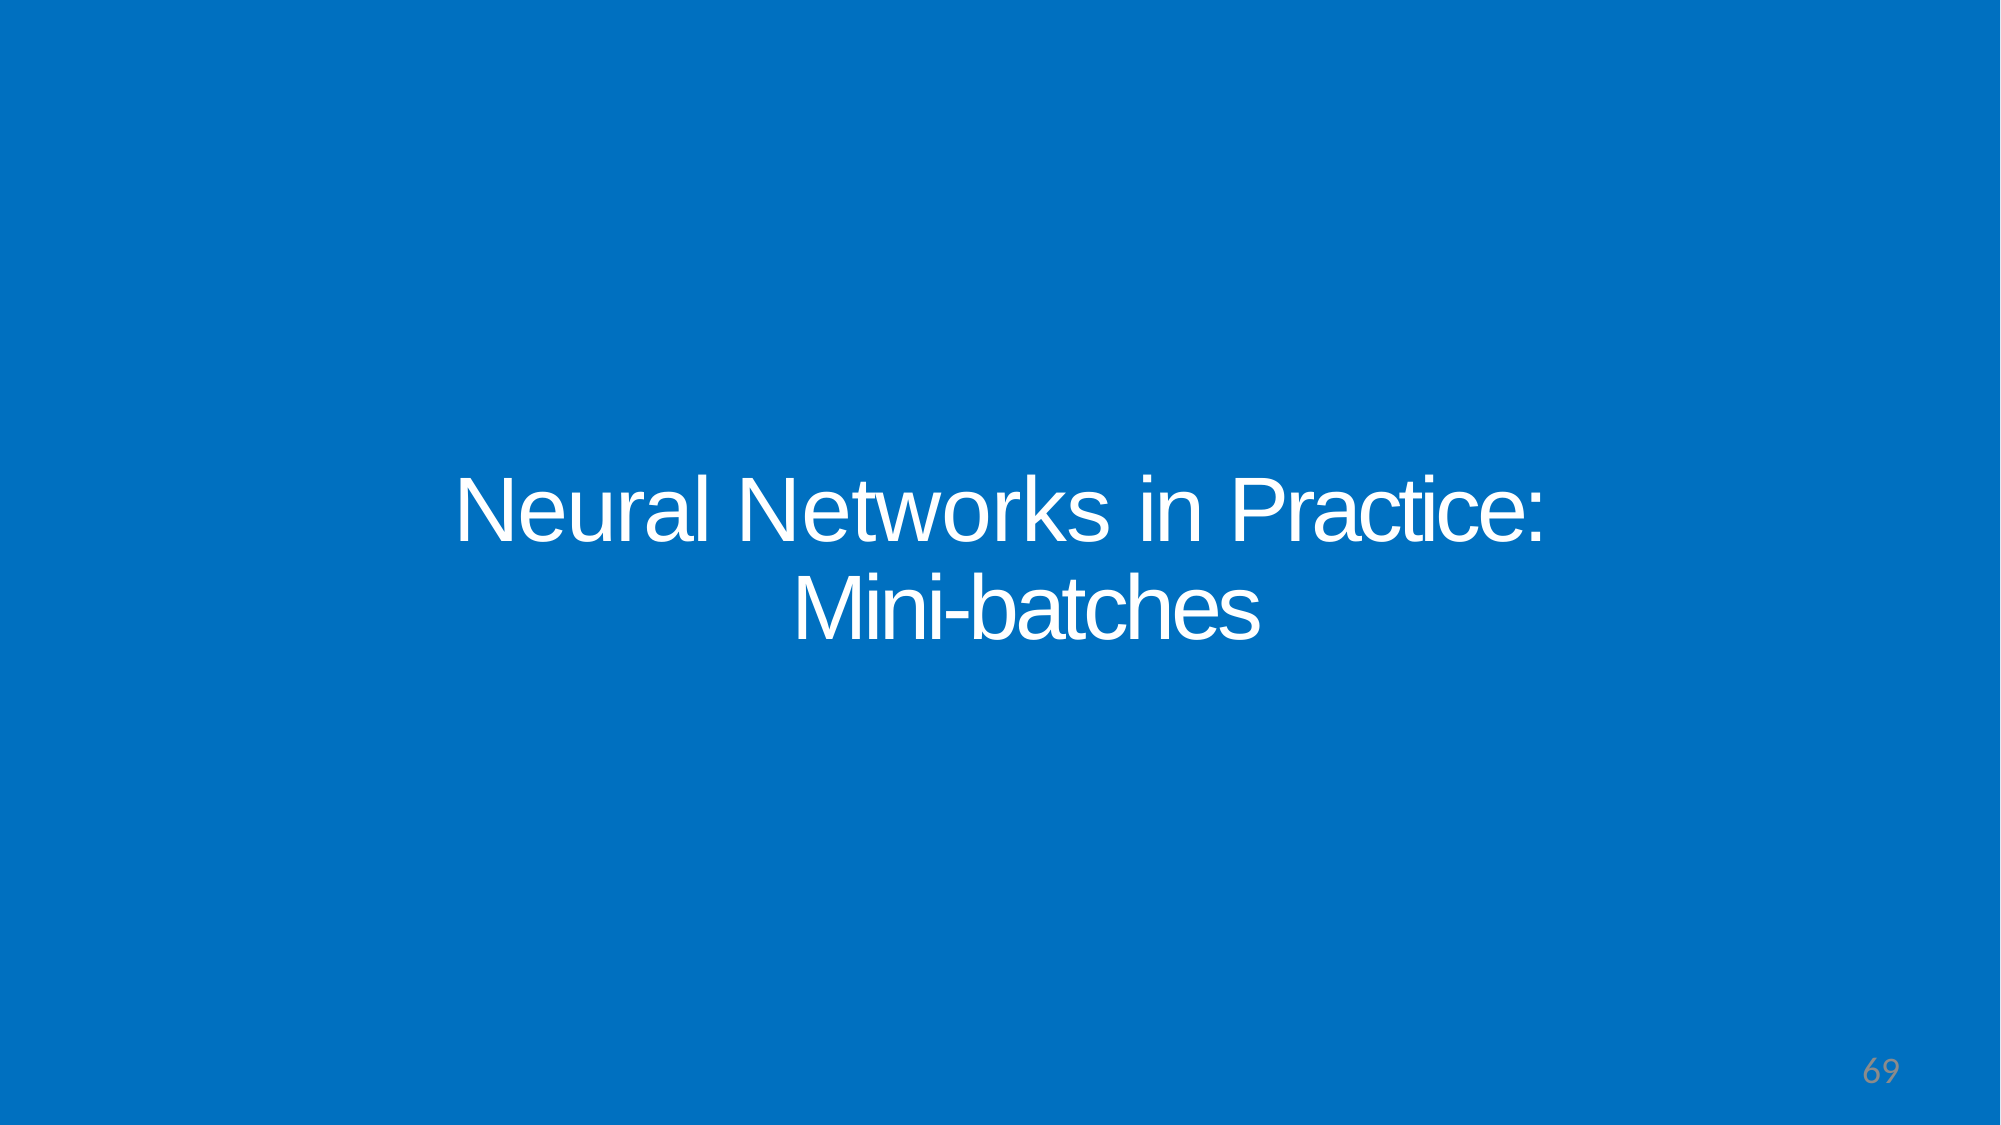

# Neural Networks in Practice:  Mini-batches
69